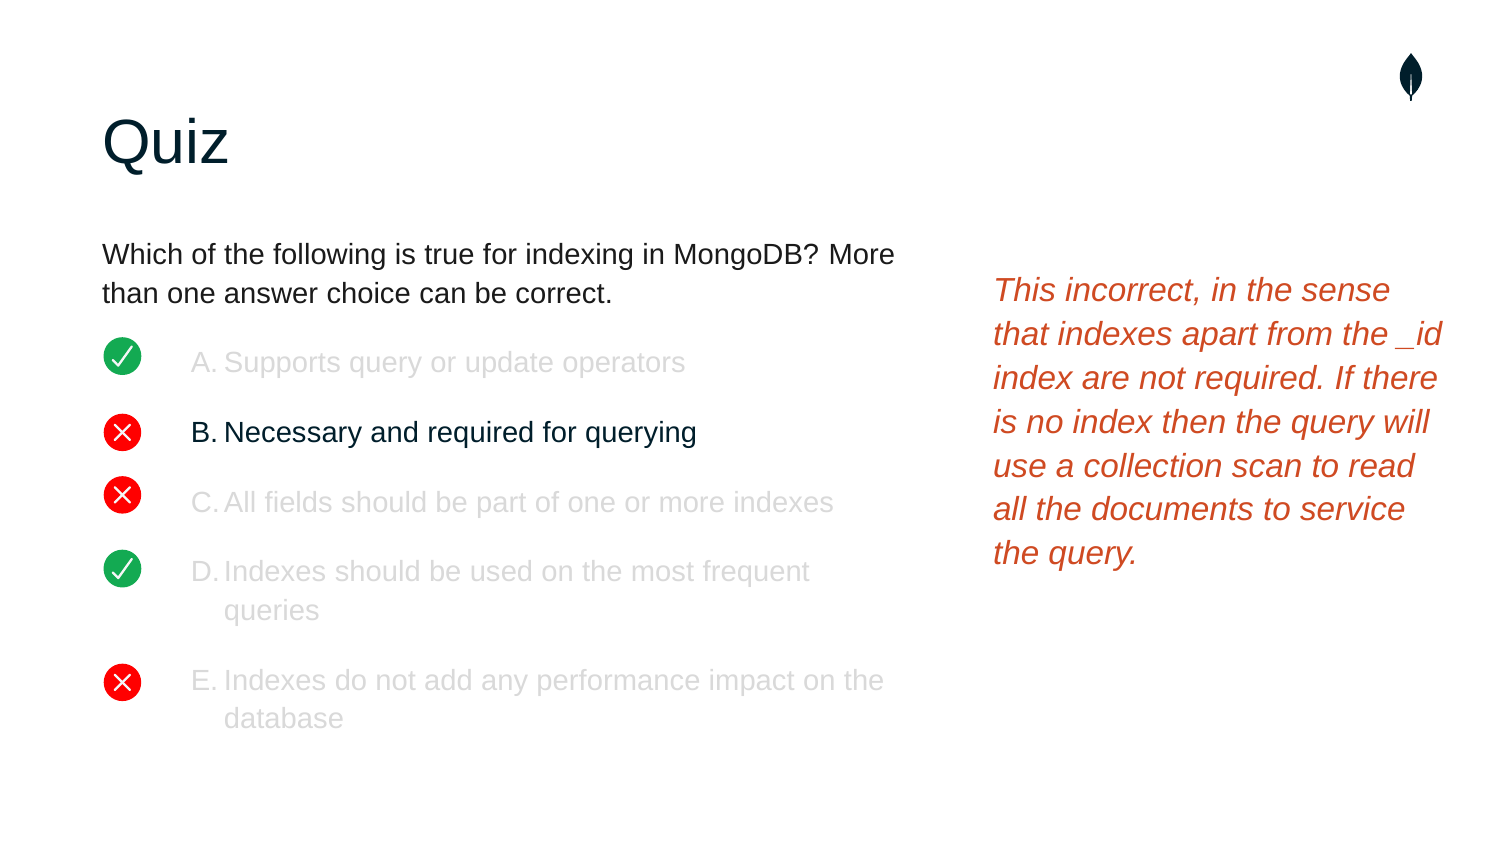

# Quiz
Which of the following is true for indexing in MongoDB? More than one answer choice can be correct.
Supports query or update operators
Necessary and required for querying
All fields should be part of one or more indexes
Indexes should be used on the most frequent queries
Indexes do not add any performance impact on the database

This incorrect, in the sense that indexes apart from the _id index are not required. If there is no index then the query will use a collection scan to read all the documents to service the query.